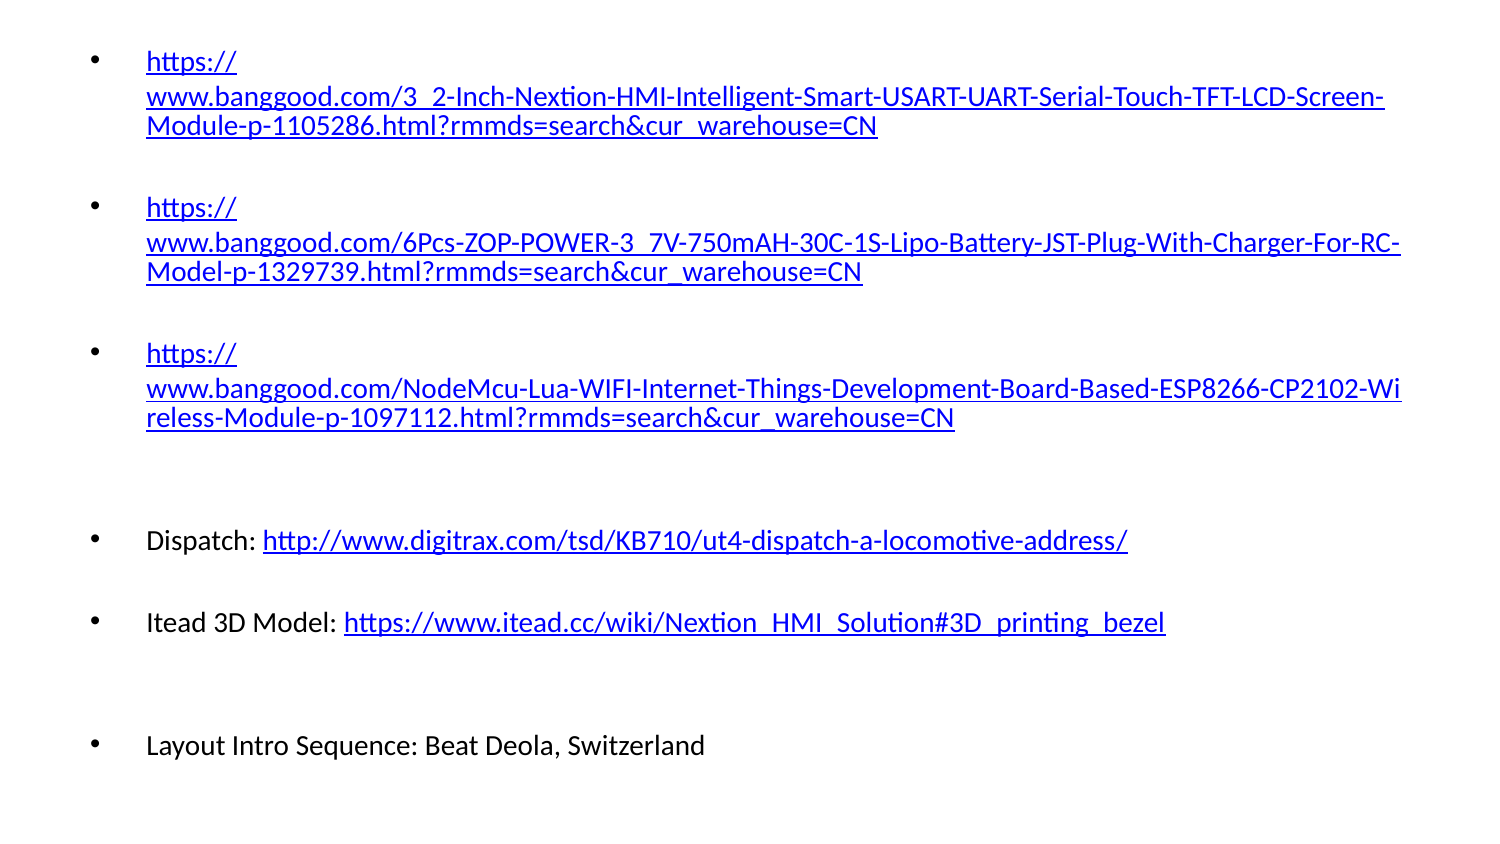

https://www.banggood.com/3_2-Inch-Nextion-HMI-Intelligent-Smart-USART-UART-Serial-Touch-TFT-LCD-Screen-Module-p-1105286.html?rmmds=search&cur_warehouse=CN

https://www.banggood.com/6Pcs-ZOP-POWER-3_7V-750mAH-30C-1S-Lipo-Battery-JST-Plug-With-Charger-For-RC-Model-p-1329739.html?rmmds=search&cur_warehouse=CN

https://www.banggood.com/NodeMcu-Lua-WIFI-Internet-Things-Development-Board-Based-ESP8266-CP2102-Wireless-Module-p-1097112.html?rmmds=search&cur_warehouse=CN

Dispatch: http://www.digitrax.com/tsd/KB710/ut4-dispatch-a-locomotive-address/

Itead 3D Model: https://www.itead.cc/wiki/Nextion_HMI_Solution#3D_printing_bezel

Layout Intro Sequence: Beat Deola, Switzerland